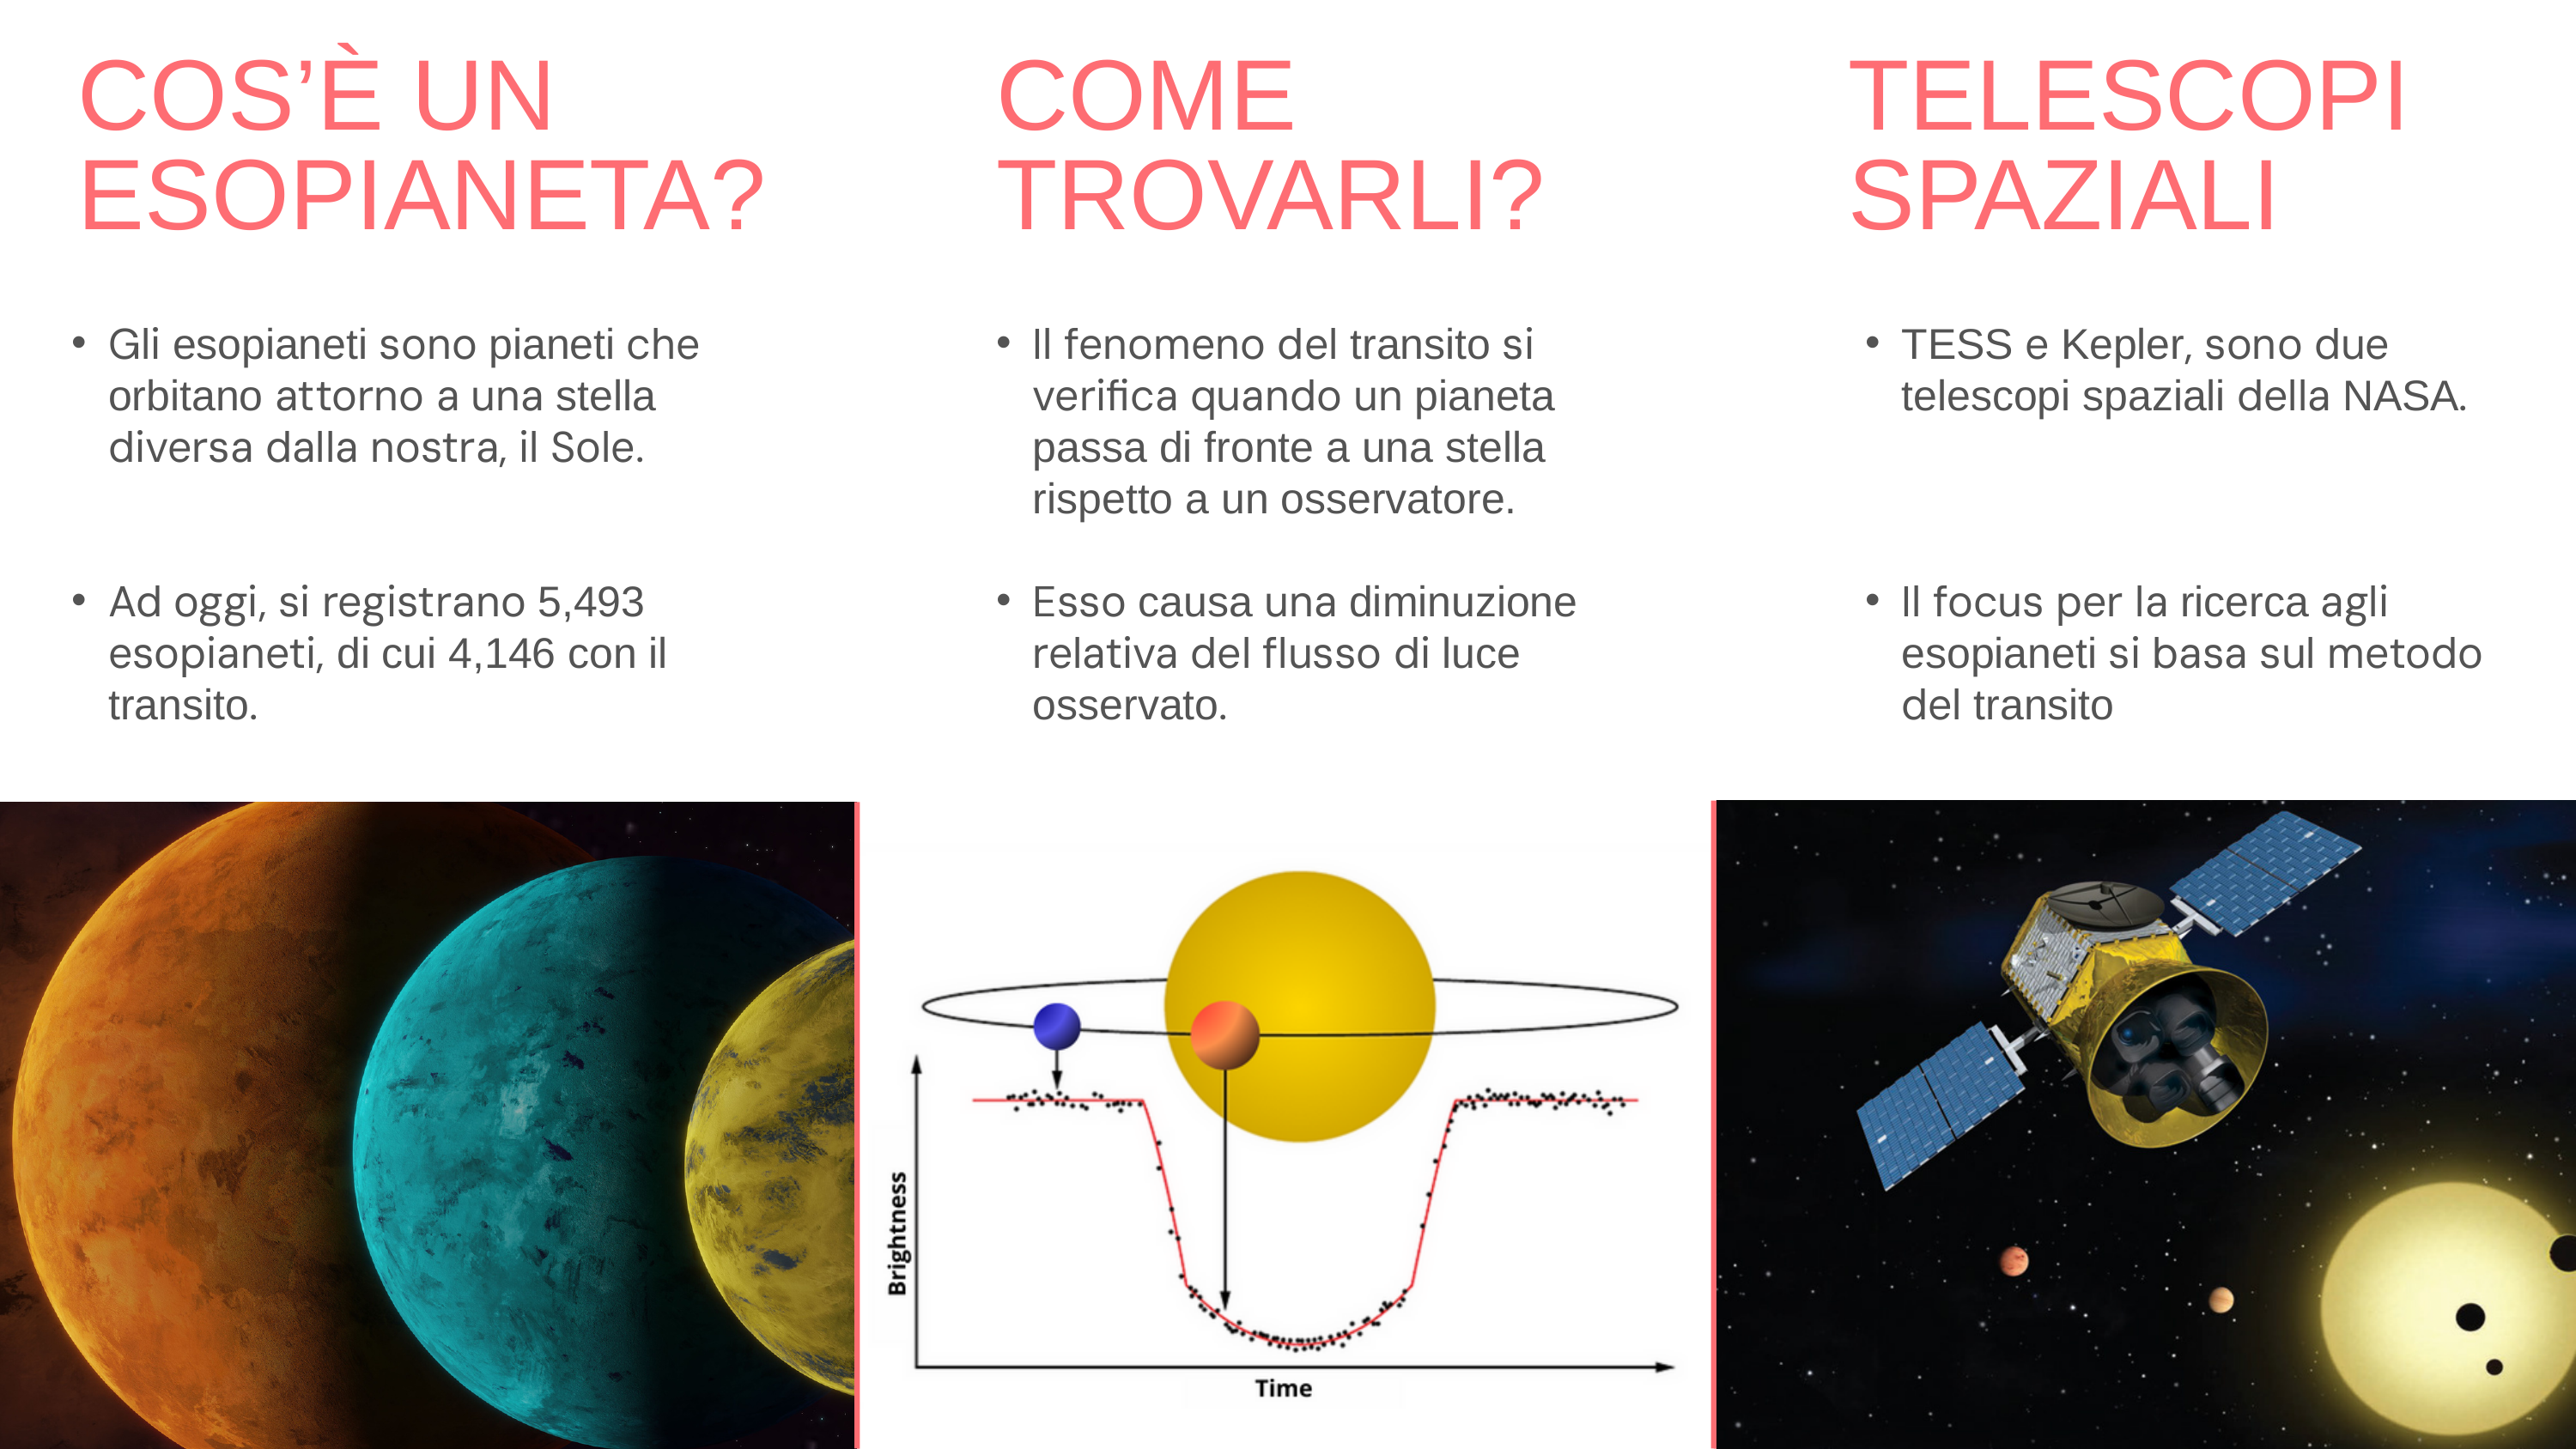

COS’È UN ESOPIANETA?
COME TROVARLI?
TELESCOPI SPAZIALI
Gli esopianeti sono pianeti che orbitano attorno a una stella diversa dalla nostra, il Sole.

Ad oggi, si registrano 5,493 esopianeti, di cui 4,146 con il transito.
Il fenomeno del transito si verifica quando un pianeta passa di fronte a una stella rispetto a un osservatore.

Esso causa una diminuzione relativa del flusso di luce osservato.
TESS e Kepler, sono due telescopi spaziali della NASA.

Il focus per la ricerca agli esopianeti si basa sul metodo del transito